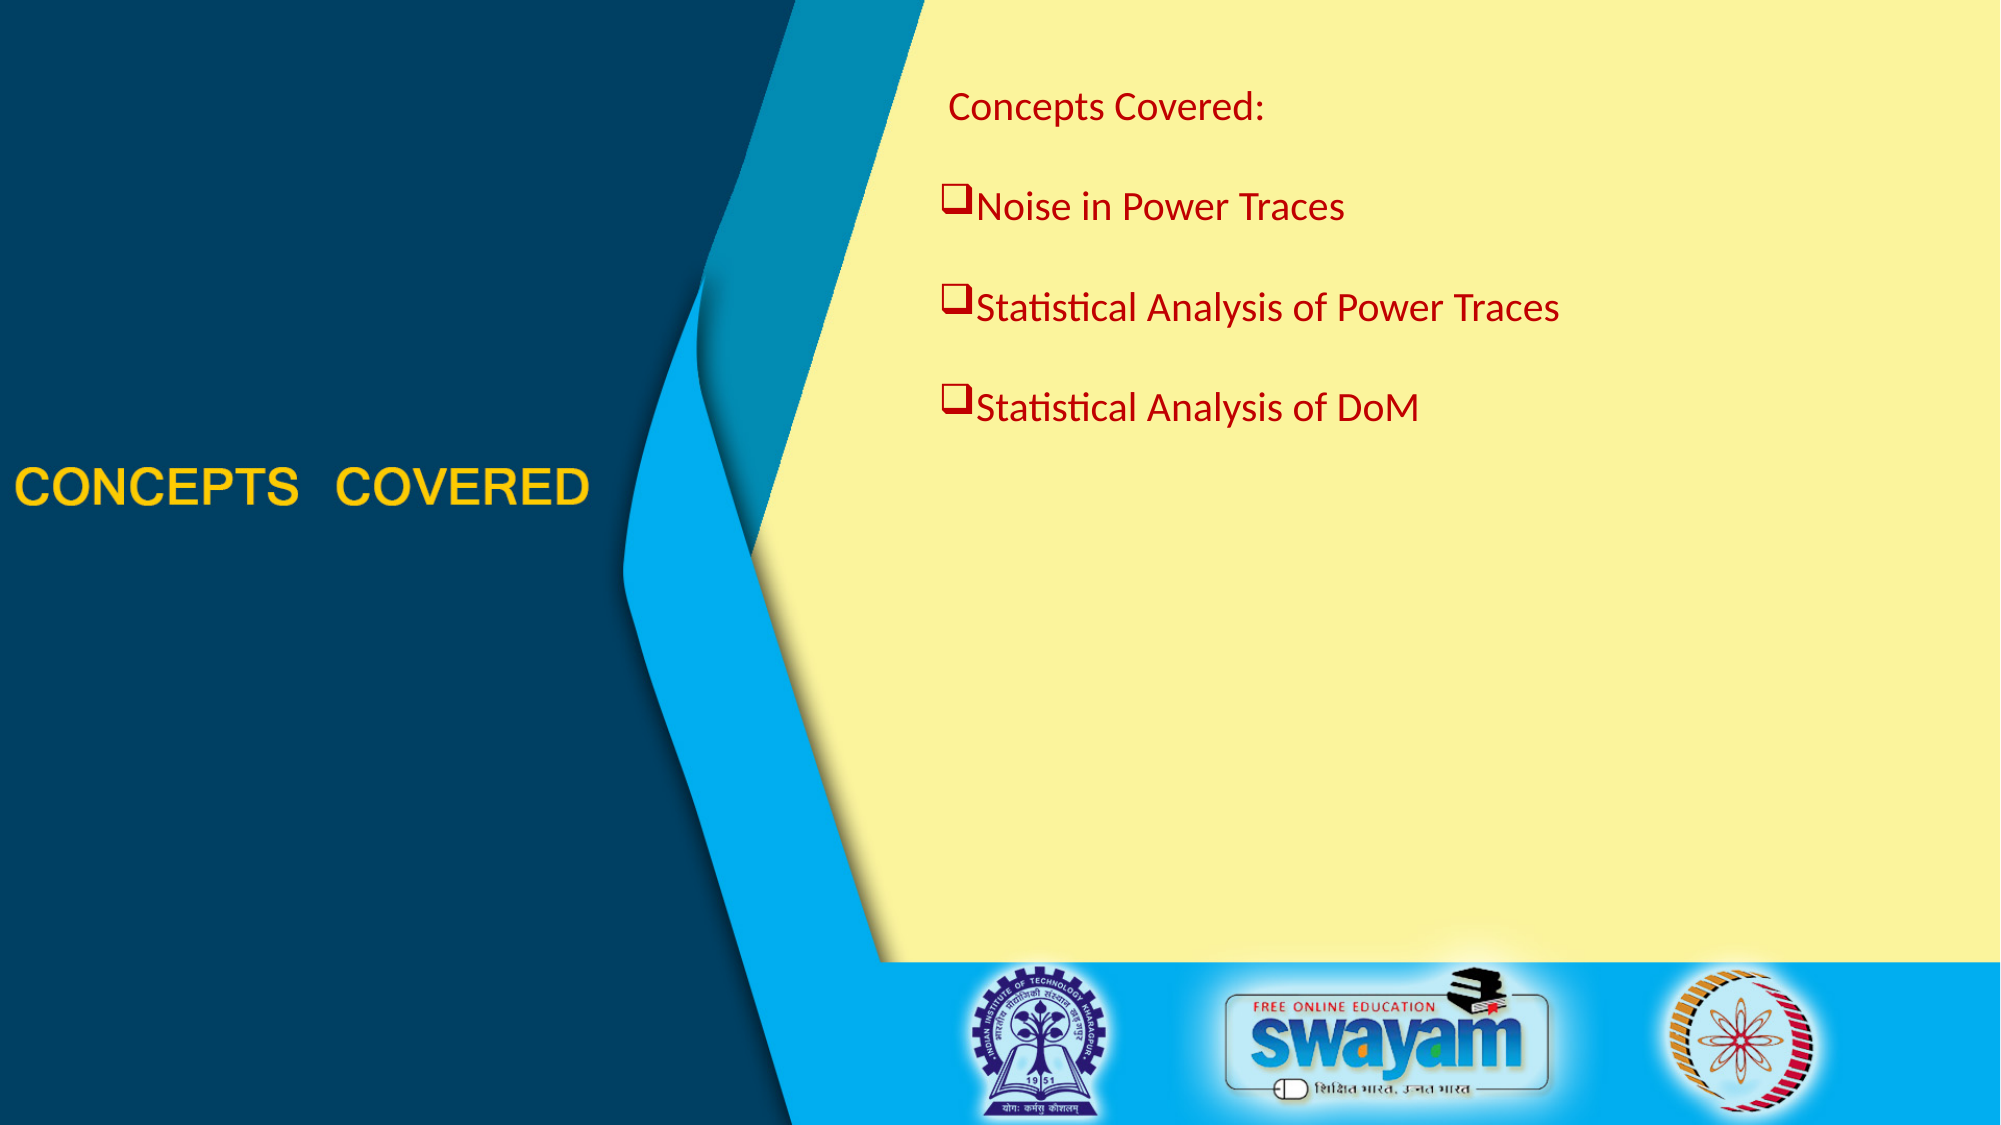

Concepts Covered:
Noise in Power Traces
Statistical Analysis of Power Traces
Statistical Analysis of DoM